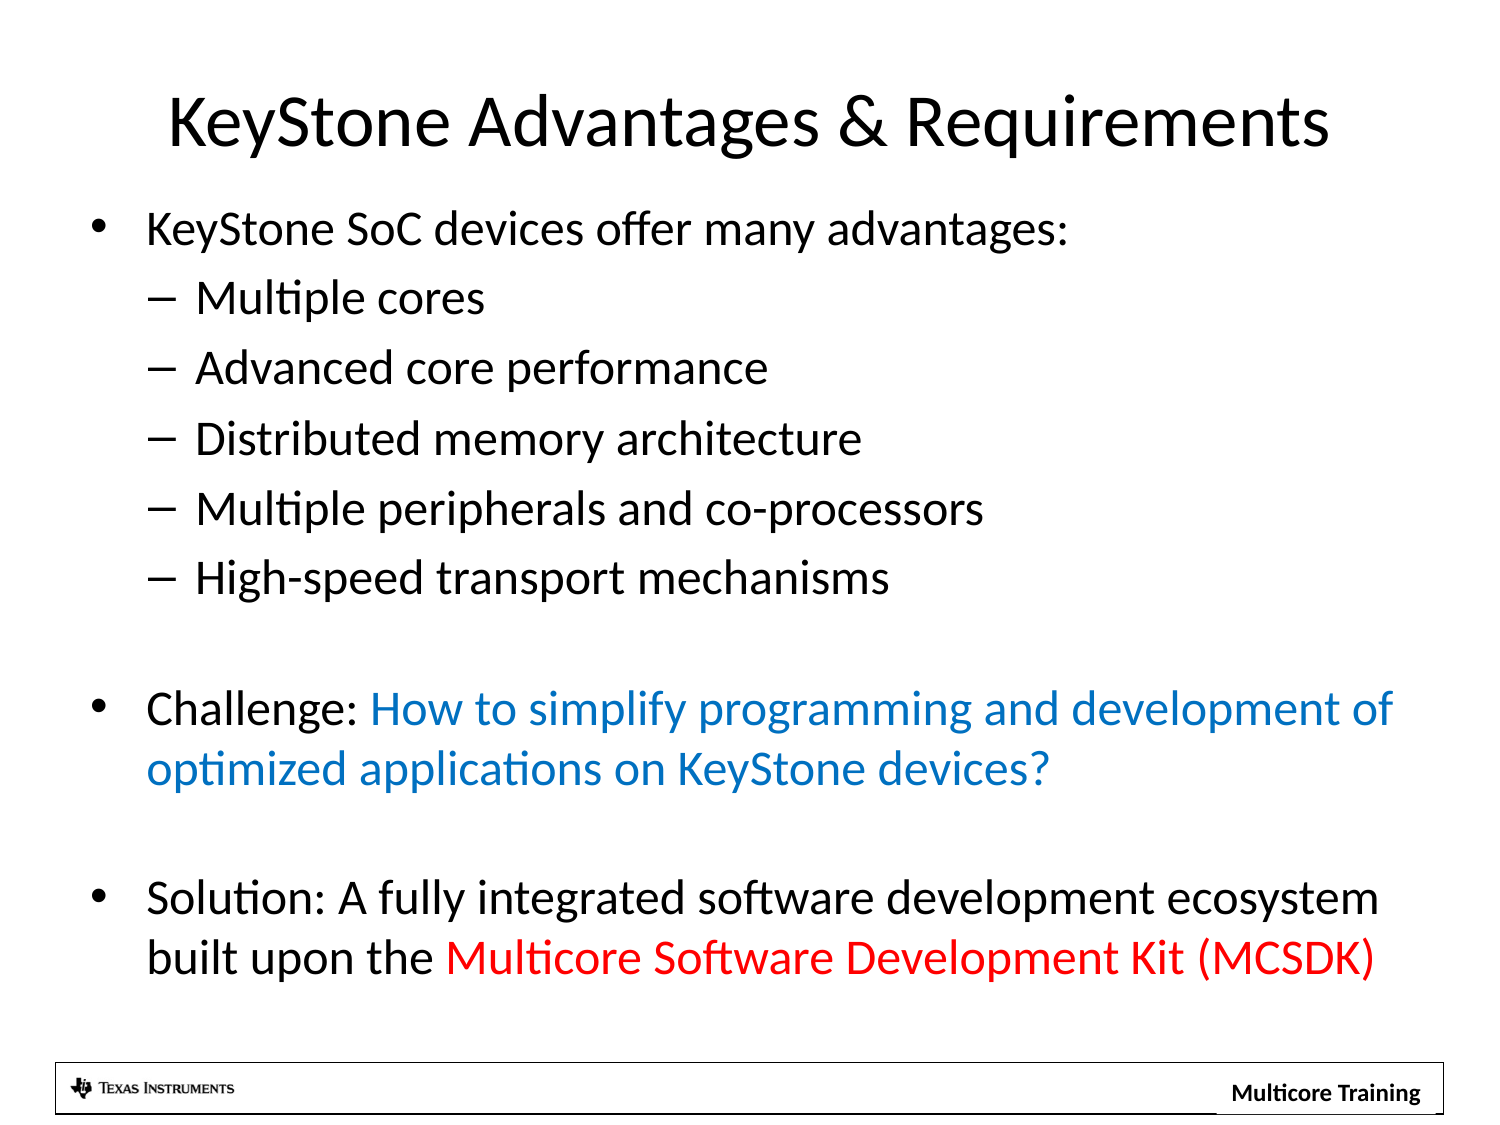

# KeyStone Advantages & Requirements
KeyStone SoC devices offer many advantages:
Multiple cores
Advanced core performance
Distributed memory architecture
Multiple peripherals and co-processors
High-speed transport mechanisms
Challenge: How to simplify programming and development of optimized applications on KeyStone devices?
Solution: A fully integrated software development ecosystem built upon the Multicore Software Development Kit (MCSDK)